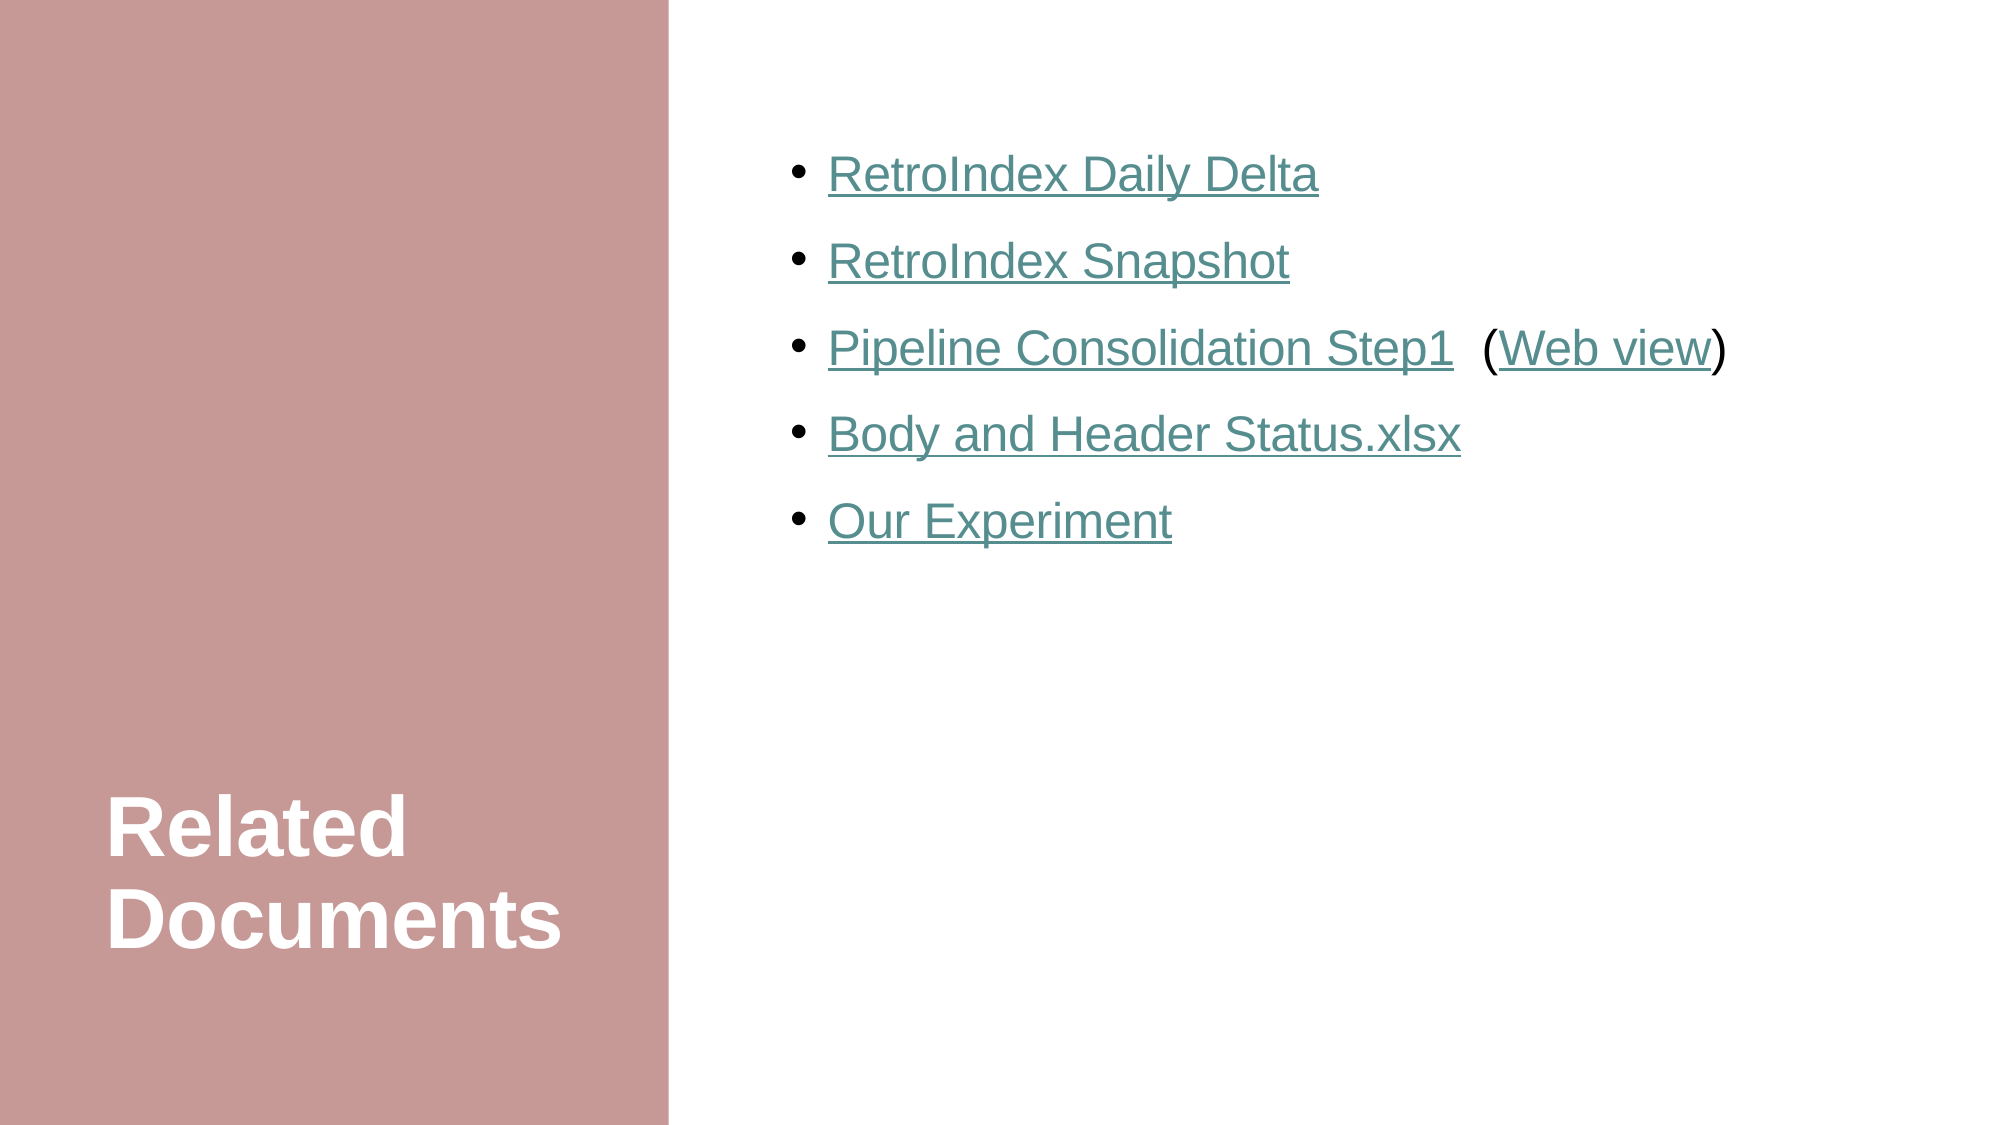

RetroIndex Daily Delta
RetroIndex Snapshot
Pipeline Consolidation Step1  (Web view)
Body and Header Status.xlsx
Our Experiment

# Related Documents